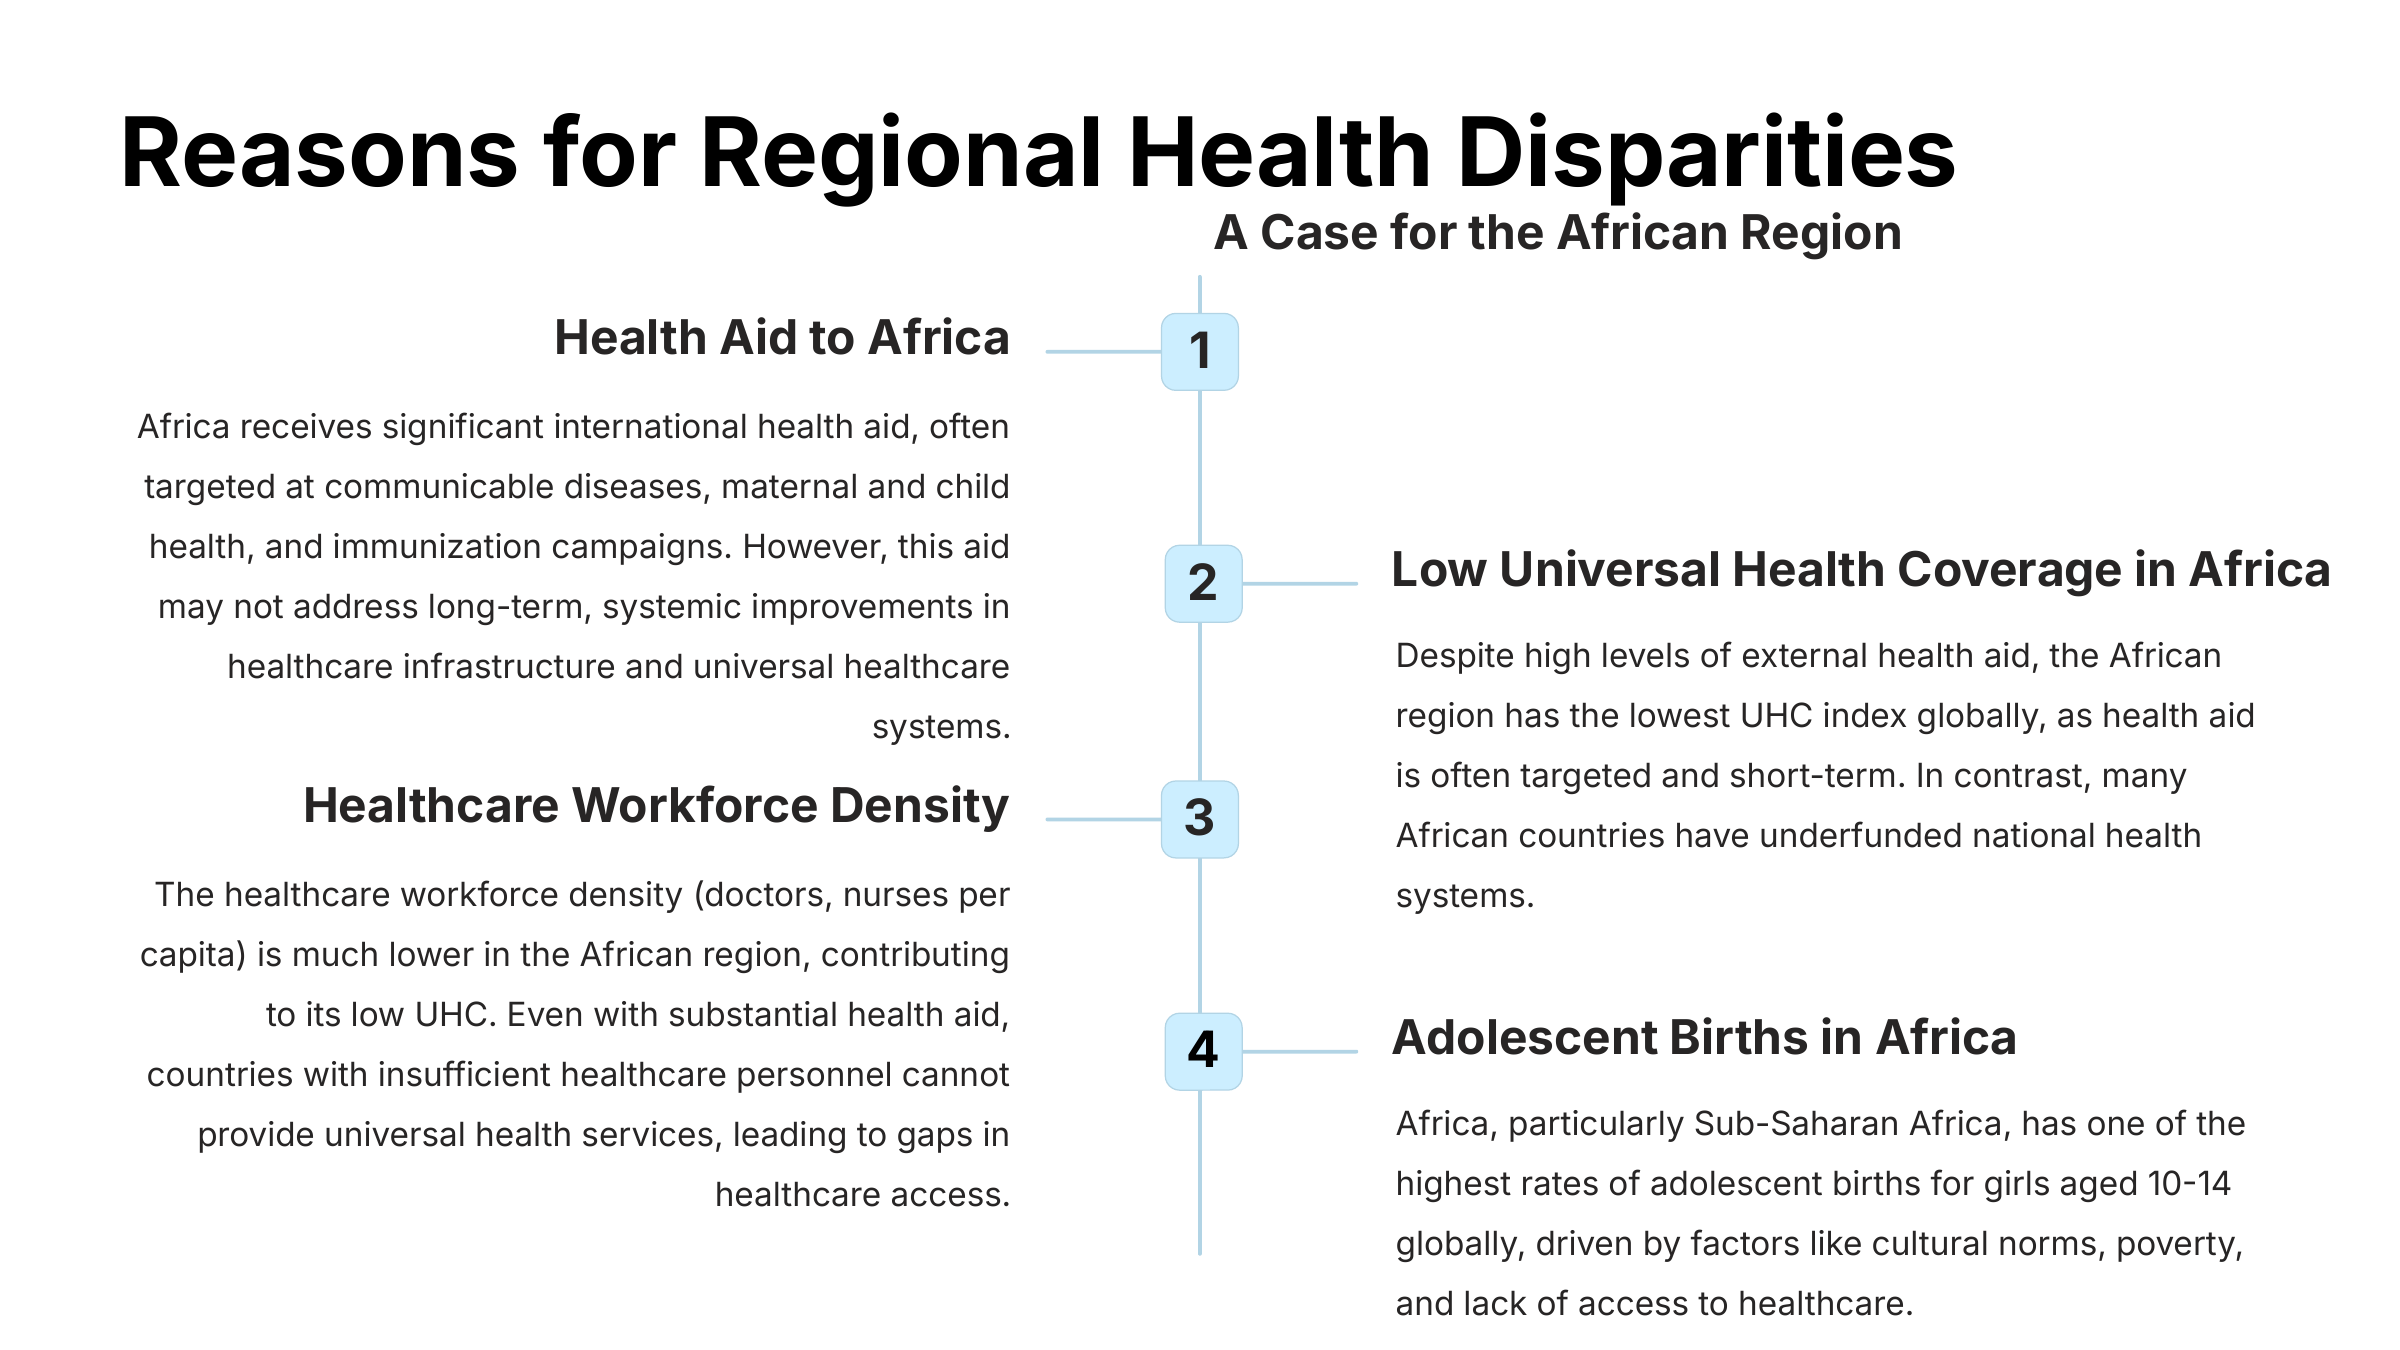

Reasons for Regional Health Disparities
A Case for the African Region

Health Aid to Africa

1

Africa receives significant international health aid, often targeted at communicable diseases, maternal and child health, and immunization campaigns. However, this aid may not address long-term, systemic improvements in healthcare infrastructure and universal healthcare systems.
Low Universal Health Coverage in Africa

2

Despite high levels of external health aid, the African region has the lowest UHC index globally, as health aid is often targeted and short-term. In contrast, many African countries have underfunded national health systems.
Healthcare Workforce Density

3

The healthcare workforce density (doctors, nurses per capita) is much lower in the African region, contributing to its low UHC. Even with substantial health aid, countries with insufficient healthcare personnel cannot provide universal health services, leading to gaps in healthcare access.
Adolescent Births in Africa

4

Africa, particularly Sub-Saharan Africa, has one of the highest rates of adolescent births for girls aged 10-14 globally, driven by factors like cultural norms, poverty, and lack of access to healthcare.